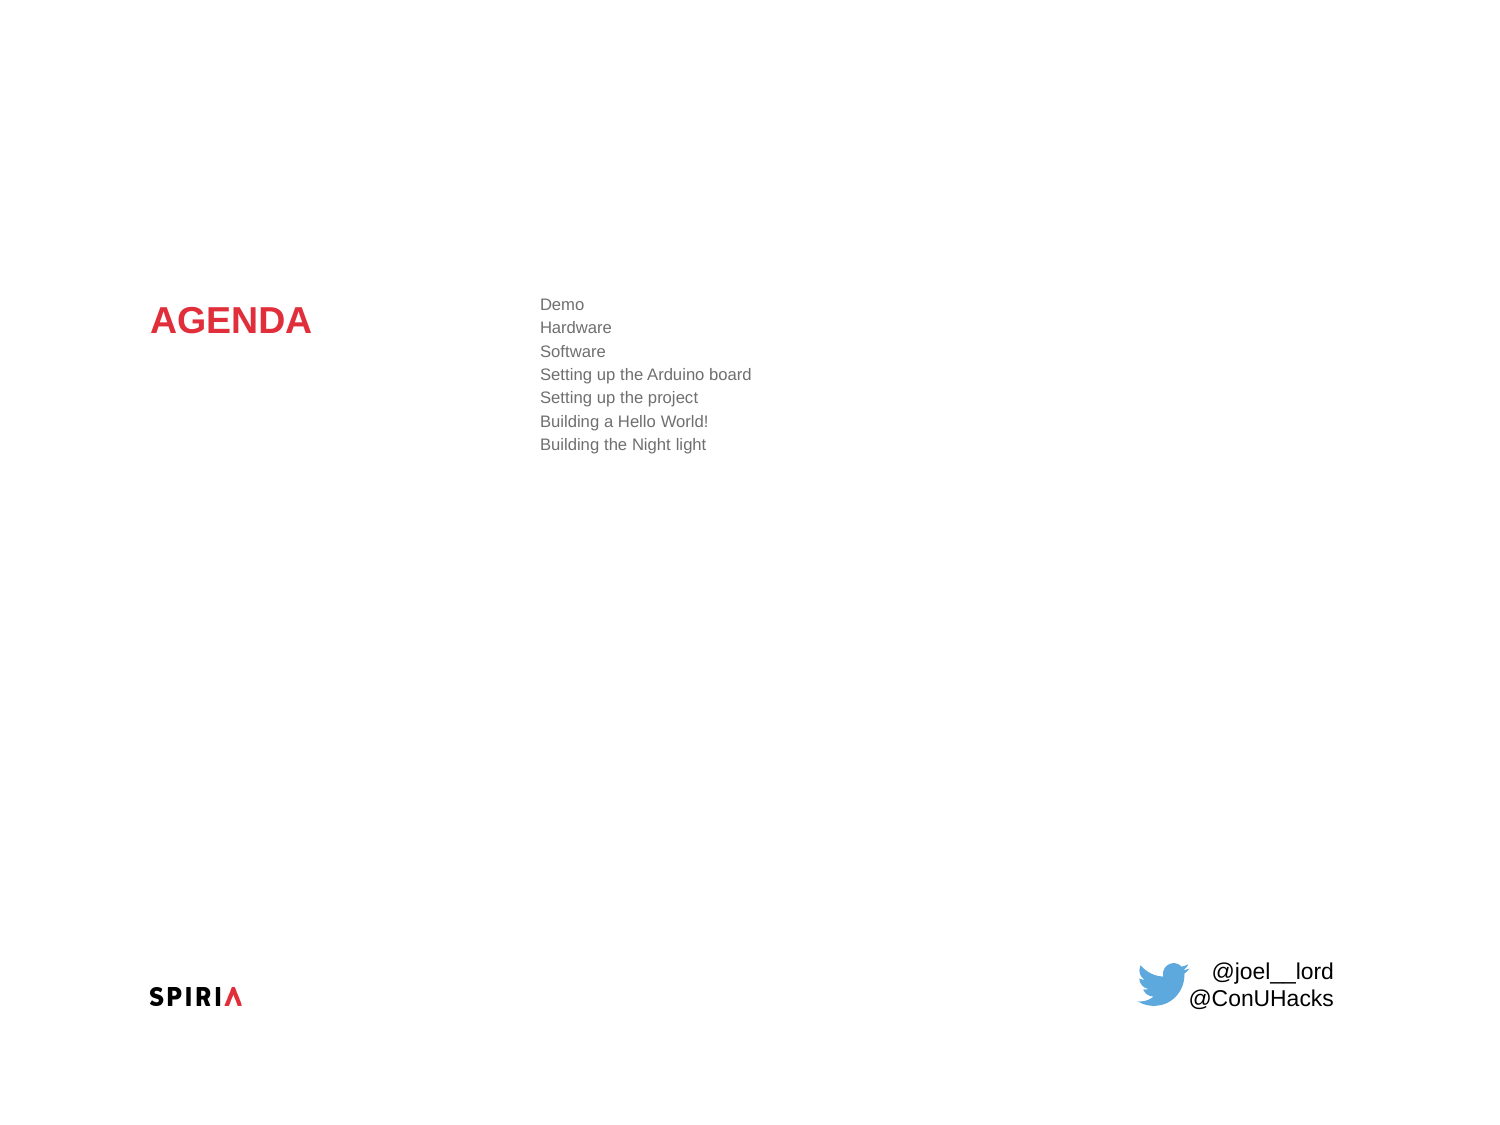

Demo
Hardware
Software
Setting up the Arduino board
Setting up the project
Building a Hello World!
Building the Night light
Agenda